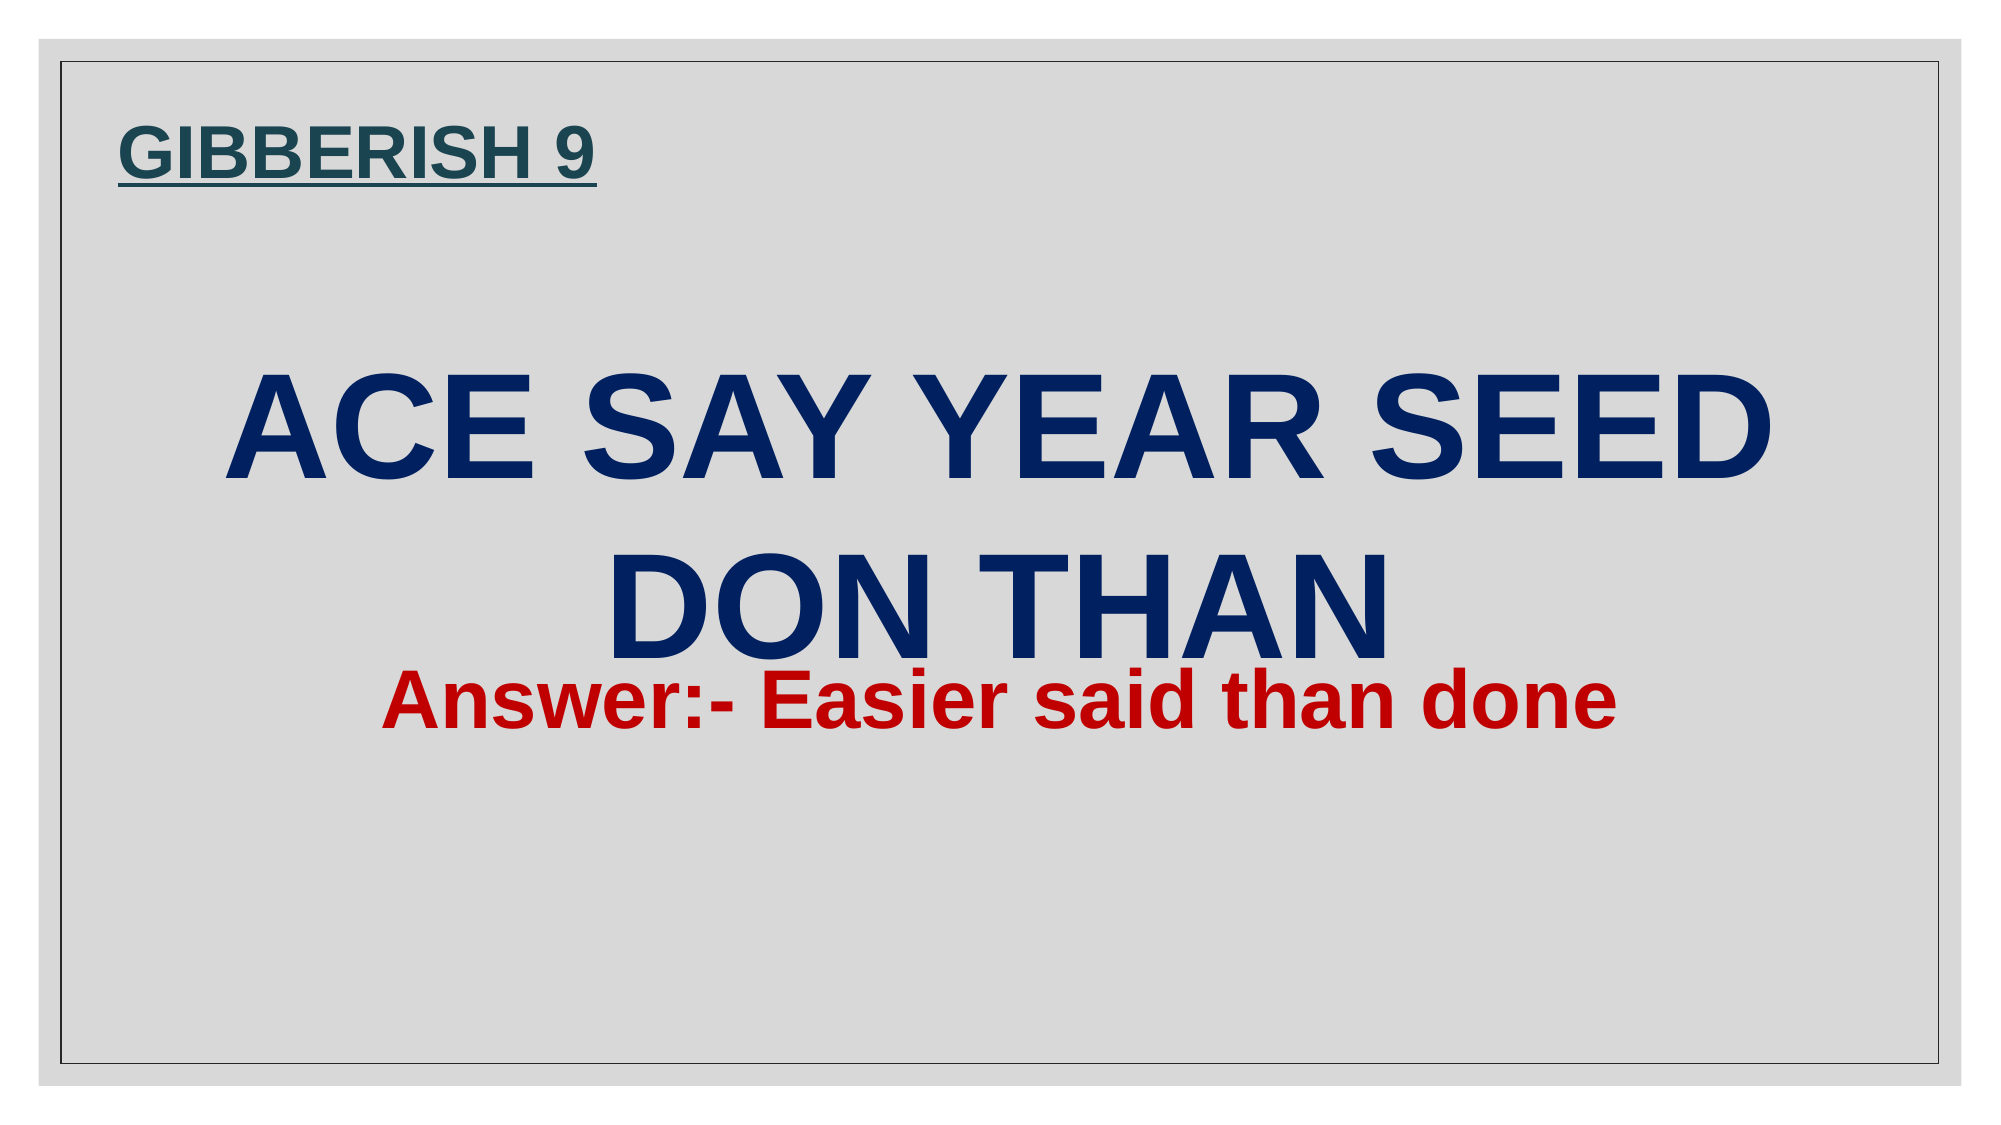

GIBBERISH 9
ACE SAY YEAR SEED DON THAN
Answer:- Easier said than done